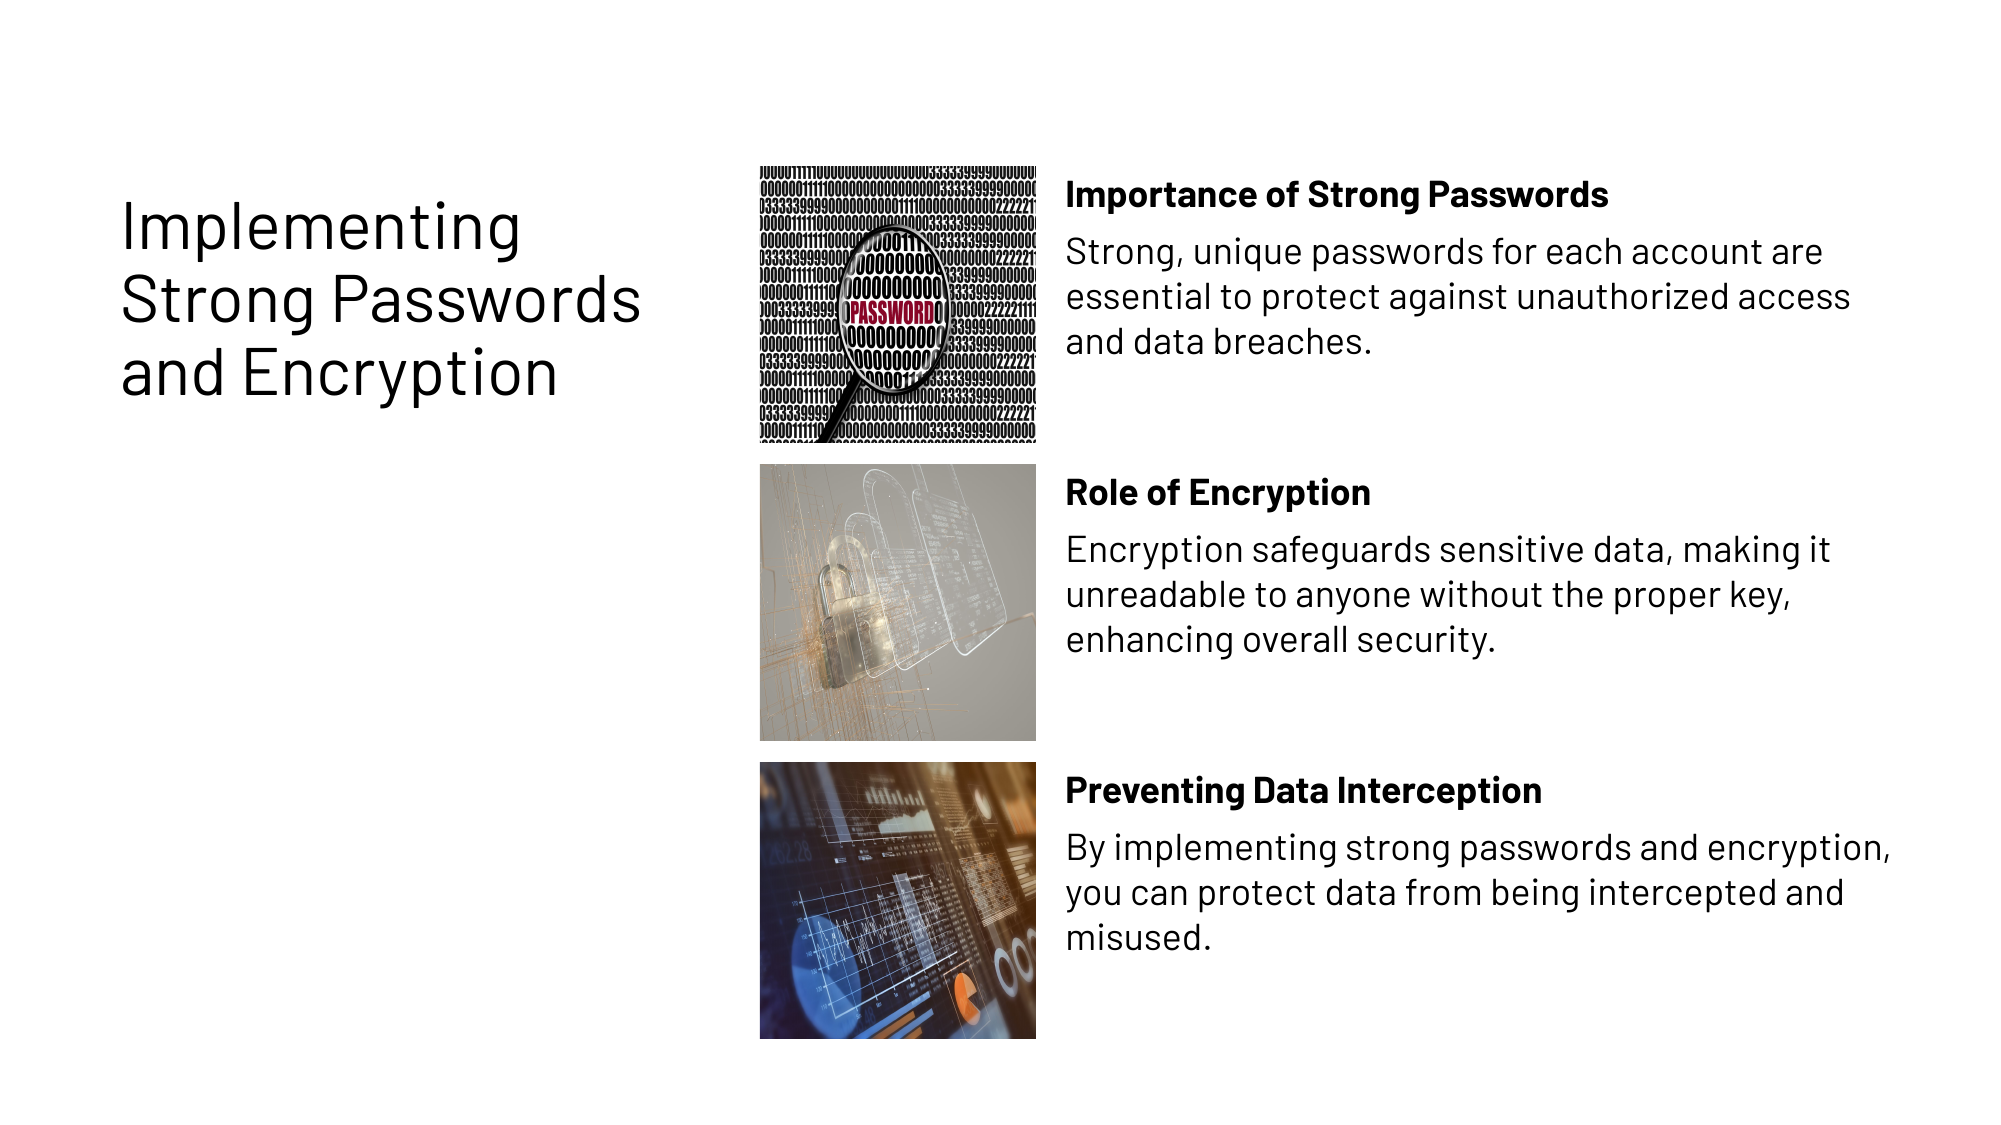

# Implementing Strong Passwords and Encryption
Importance of Strong Passwords
Strong, unique passwords for each account are essential to protect against unauthorized access and data breaches.
Role of Encryption
Encryption safeguards sensitive data, making it unreadable to anyone without the proper key, enhancing overall security.
Preventing Data Interception
By implementing strong passwords and encryption, you can protect data from being intercepted and misused.